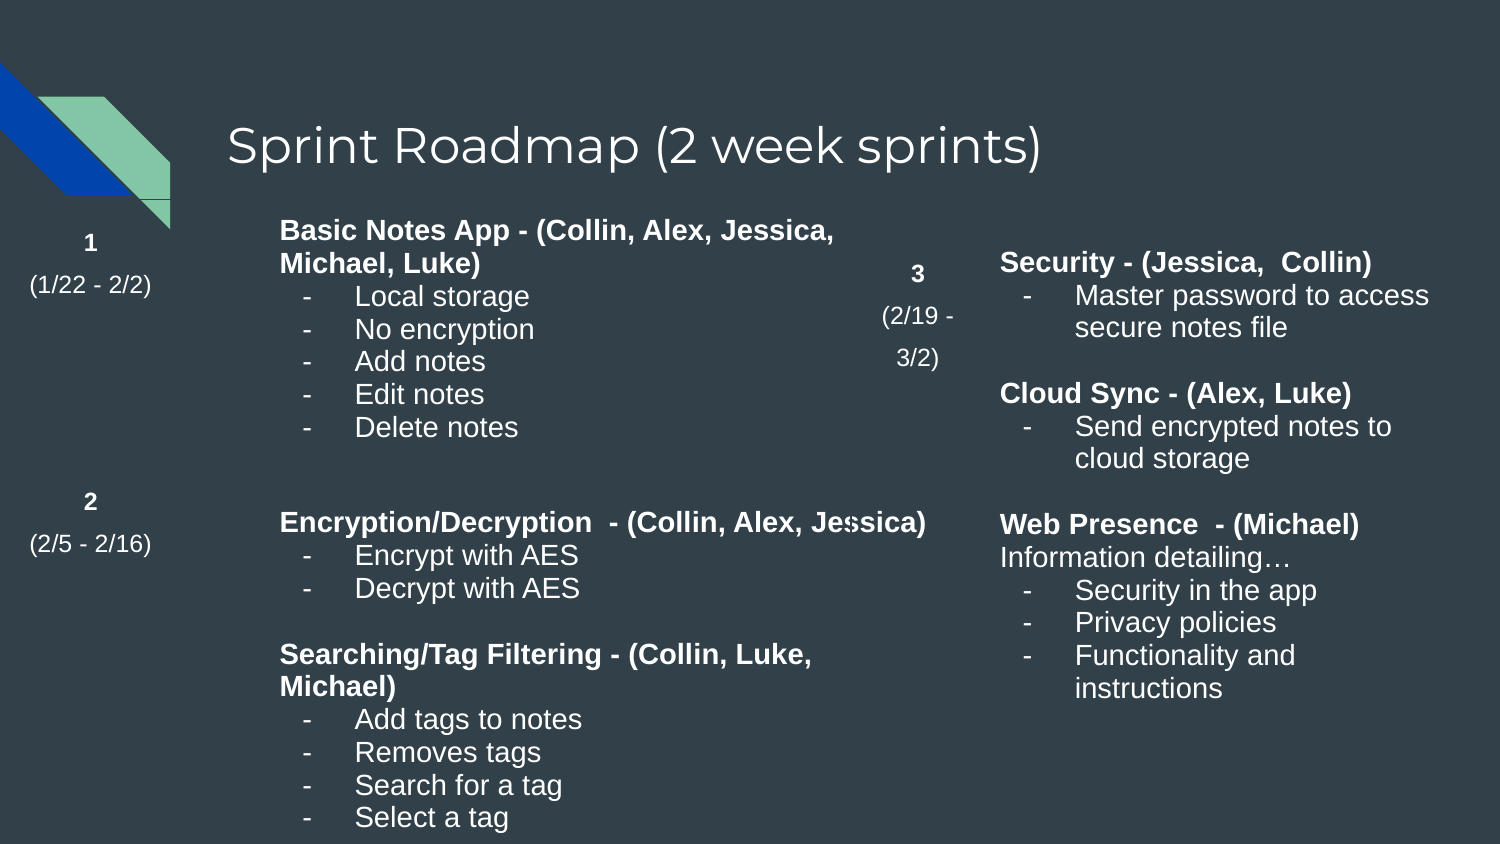

# Sprint Roadmap (2 week sprints)
| 1 (1/22 - 2/2) | Basic Notes App - (Collin, Alex, Jessica, Michael, Luke) Local storage No encryption Add notes Edit notes Delete notes |
| --- | --- |
| 2 (2/5 - 2/16) | Encryption/Decryption - (Collin, Alex, Jessica) Encrypt with AES Decrypt with AES Searching/Tag Filtering - (Collin, Luke, Michael) Add tags to notes Removes tags Search for a tag Select a tag |
| 3 (2/19 - 3/2) | Security - (Jessica, Collin) Master password to access secure notes file Cloud Sync - (Alex, Luke) Send encrypted notes to cloud storage Web Presence - (Michael) Information detailing… Security in the app Privacy policies Functionality and instructions |
| --- | --- |